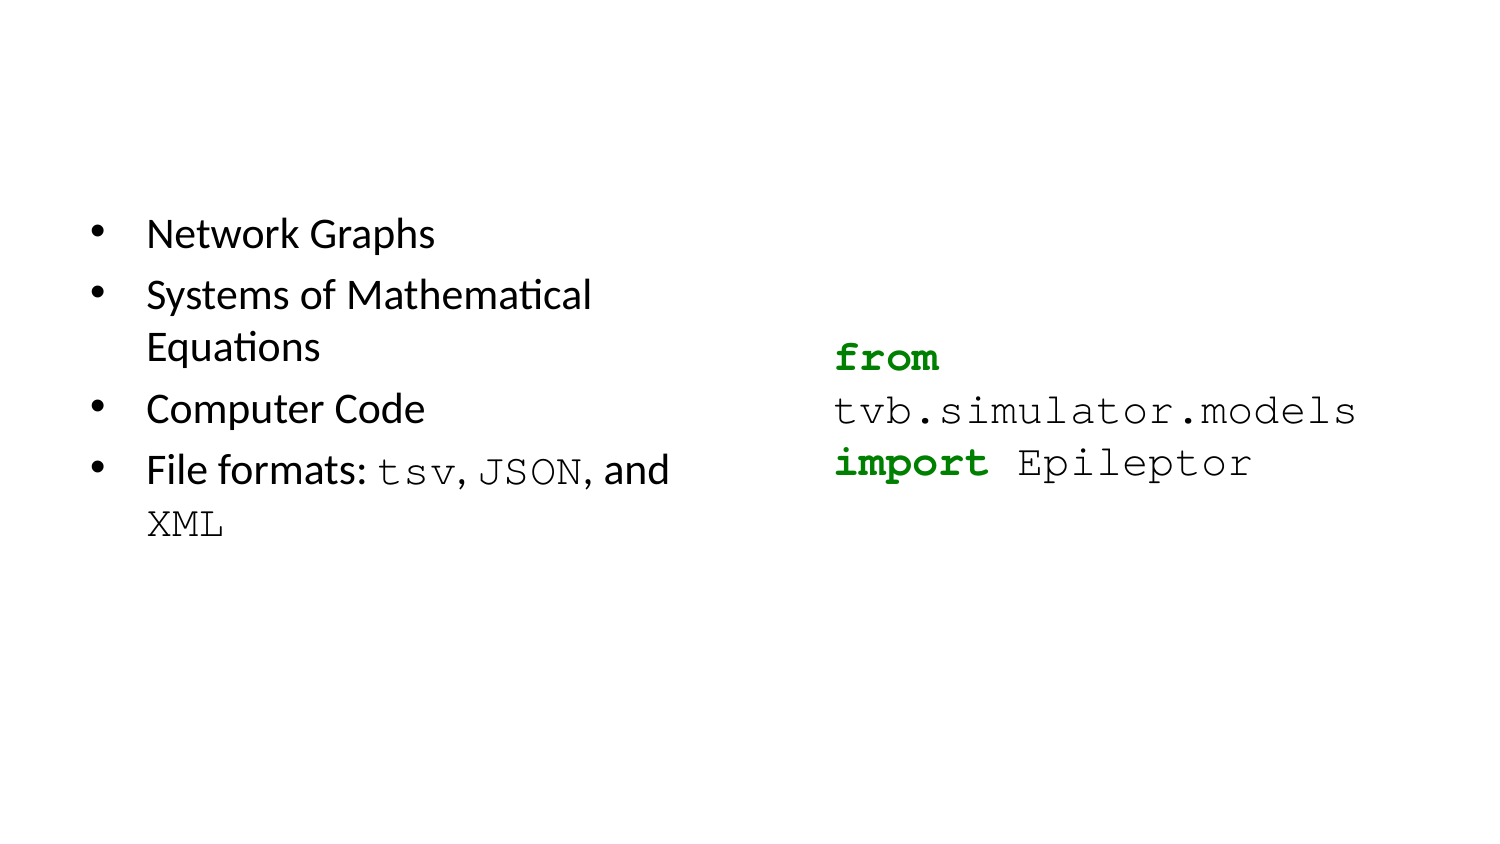

Network Graphs
Systems of Mathematical Equations
Computer Code
File formats: tsv, JSON, and XML

from tvb.simulator.models import Epileptor